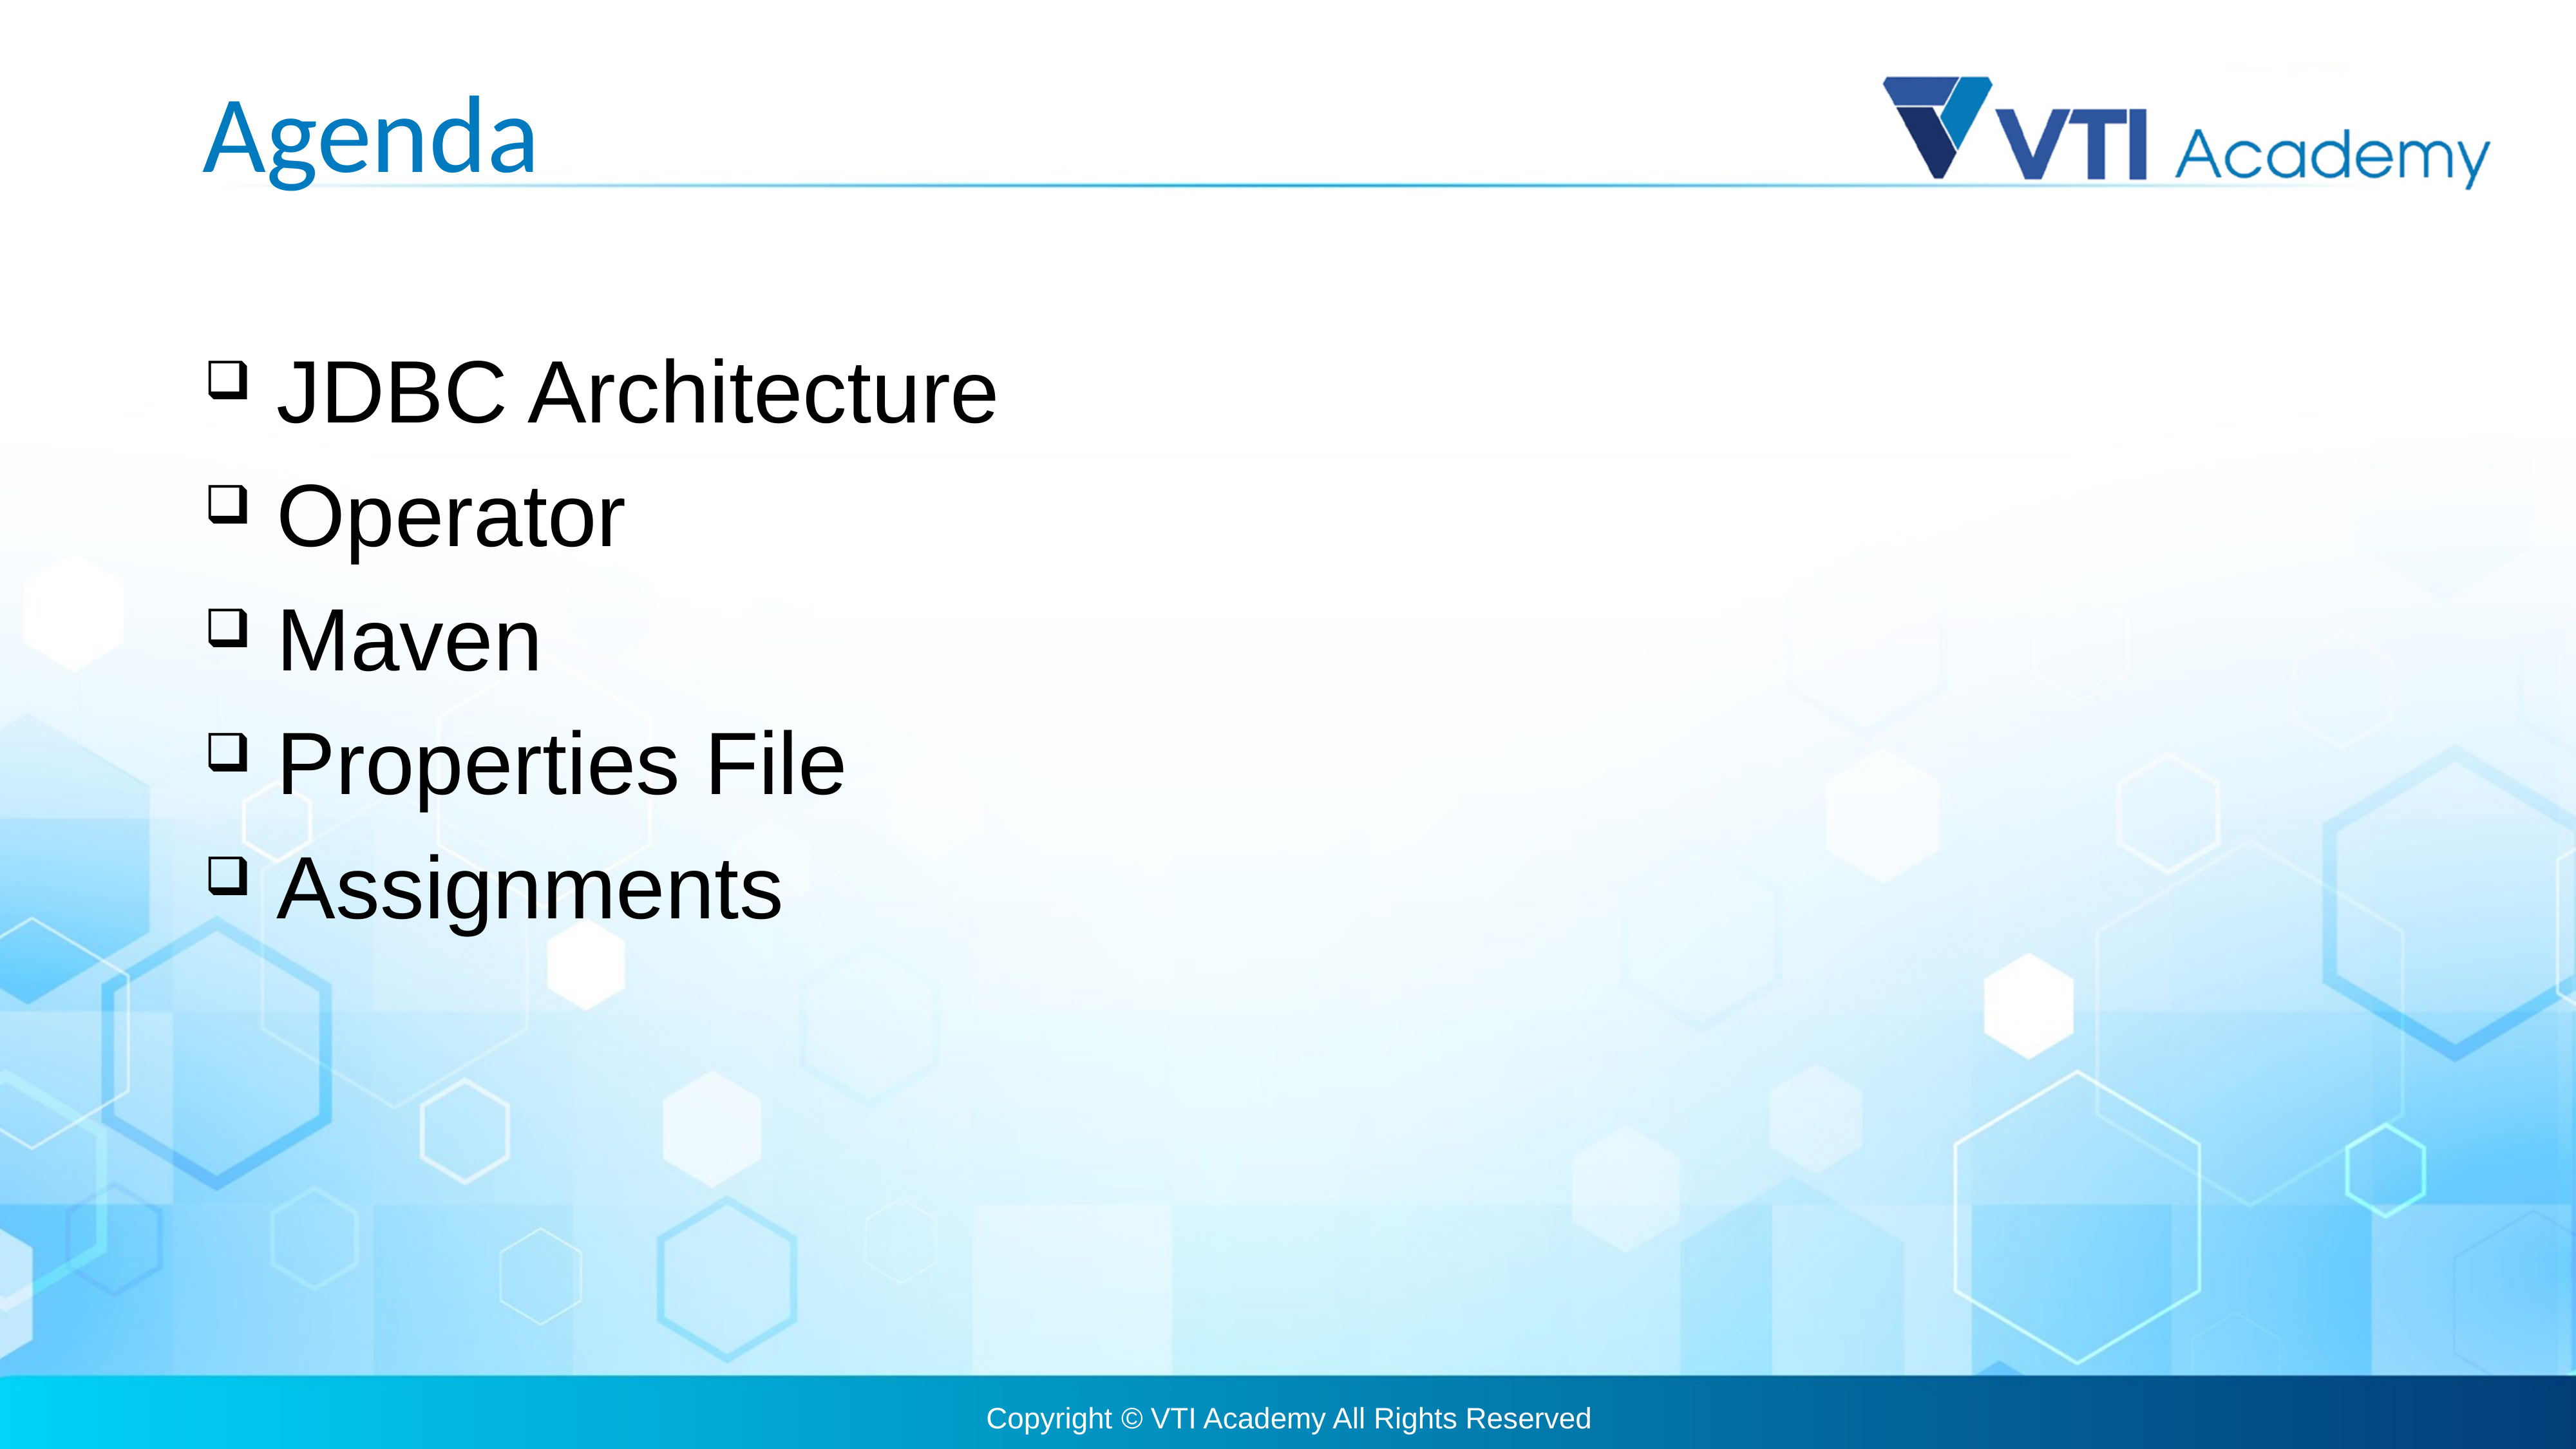

# Agenda
 JDBC Architecture
 Operator
 Maven
 Properties File
 Assignments
Copyright © VTI Academy All Rights Reserved